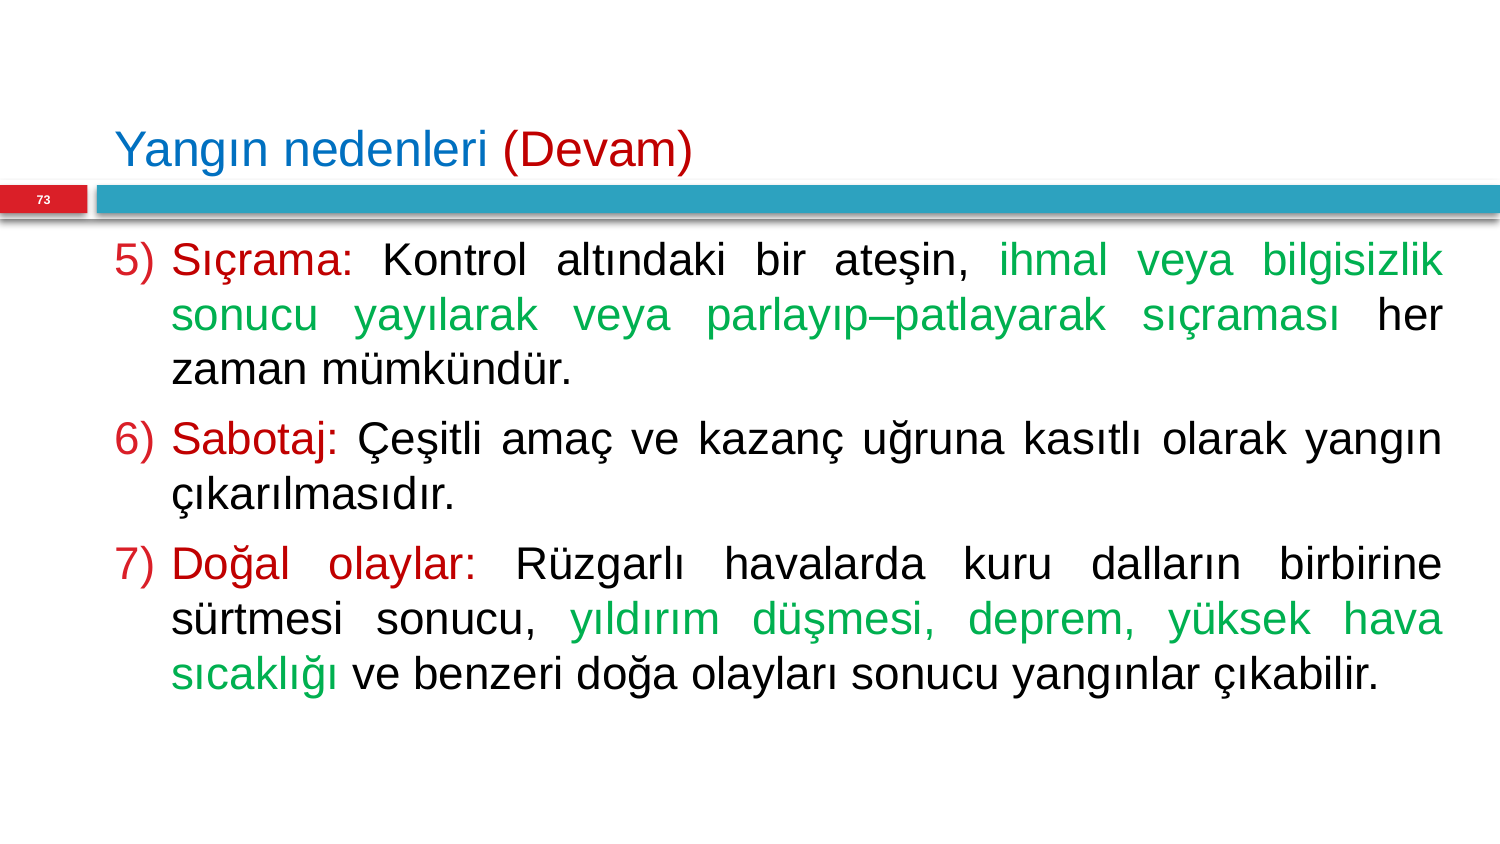

# Yangın nedenleri (Devam)
73
Sıçrama: Kontrol altındaki bir ateşin, ihmal veya bilgisizlik sonucu yayılarak veya parlayıp–patlayarak sıçraması her zaman mümkündür.
Sabotaj: Çeşitli amaç ve kazanç uğruna kasıtlı olarak yangın çıkarılmasıdır.
Doğal olaylar: Rüzgarlı havalarda kuru dalların birbirine sürtmesi sonucu, yıldırım düşmesi, deprem, yüksek hava sıcaklığı ve benzeri doğa olayları sonucu yangınlar çıkabilir.